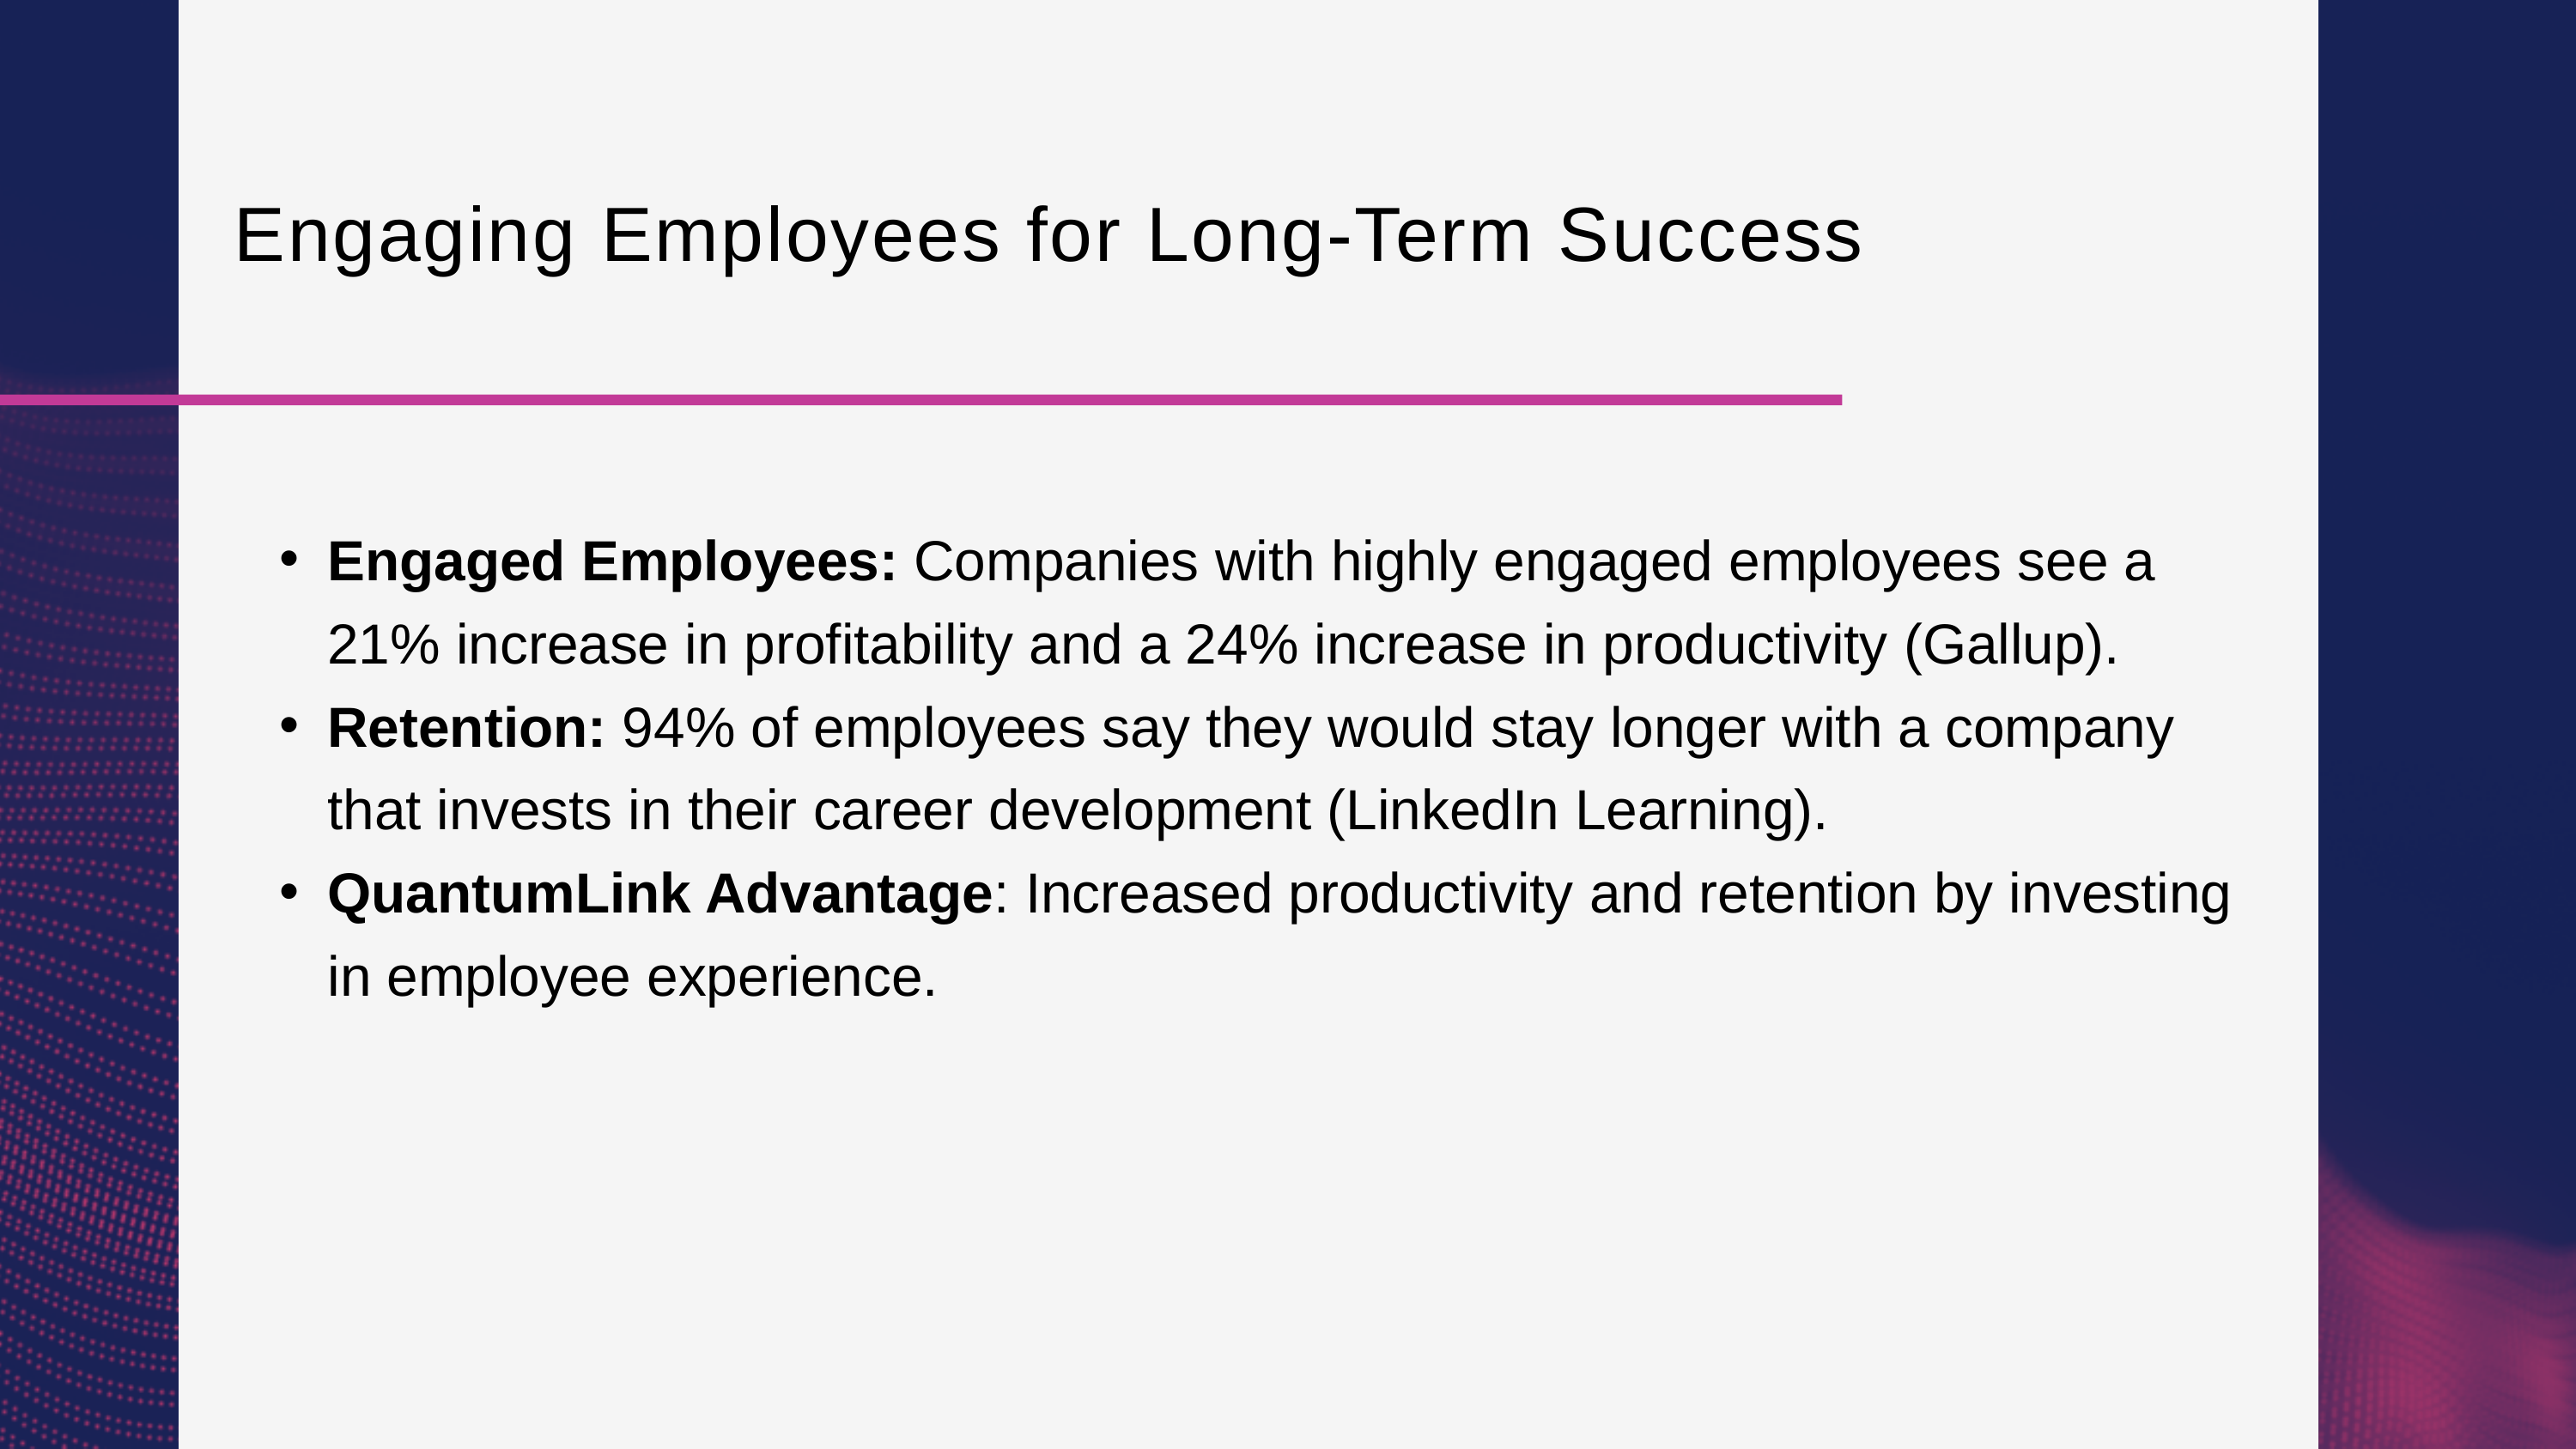

Engaging Employees for Long-Term Success

Engaged Employees: Companies with highly engaged employees see a 21% increase in profitability and a 24% increase in productivity (Gallup).
Retention: 94% of employees say they would stay longer with a company that invests in their career development (LinkedIn Learning).
QuantumLink Advantage: Increased productivity and retention by investing in employee experience.